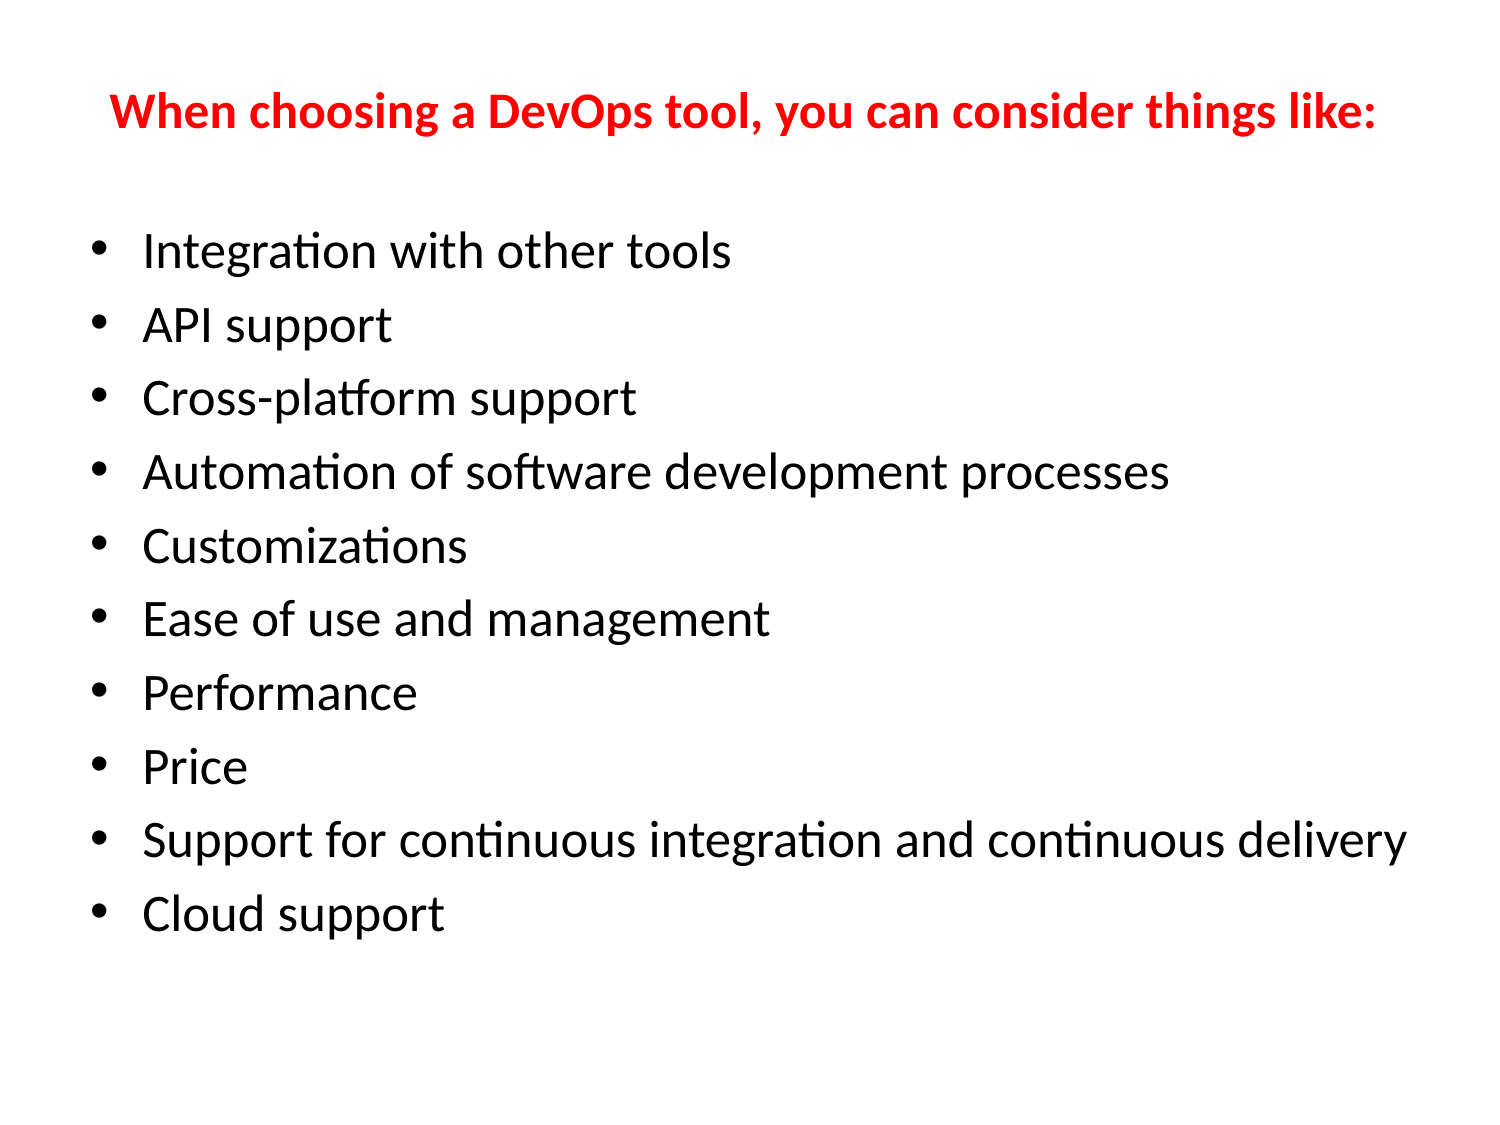

# When choosing a DevOps tool, you can consider things like:
Integration with other tools
API support
Cross-platform support
Automation of software development processes
Customizations
Ease of use and management
Performance
Price
Support for continuous integration and continuous delivery
Cloud support